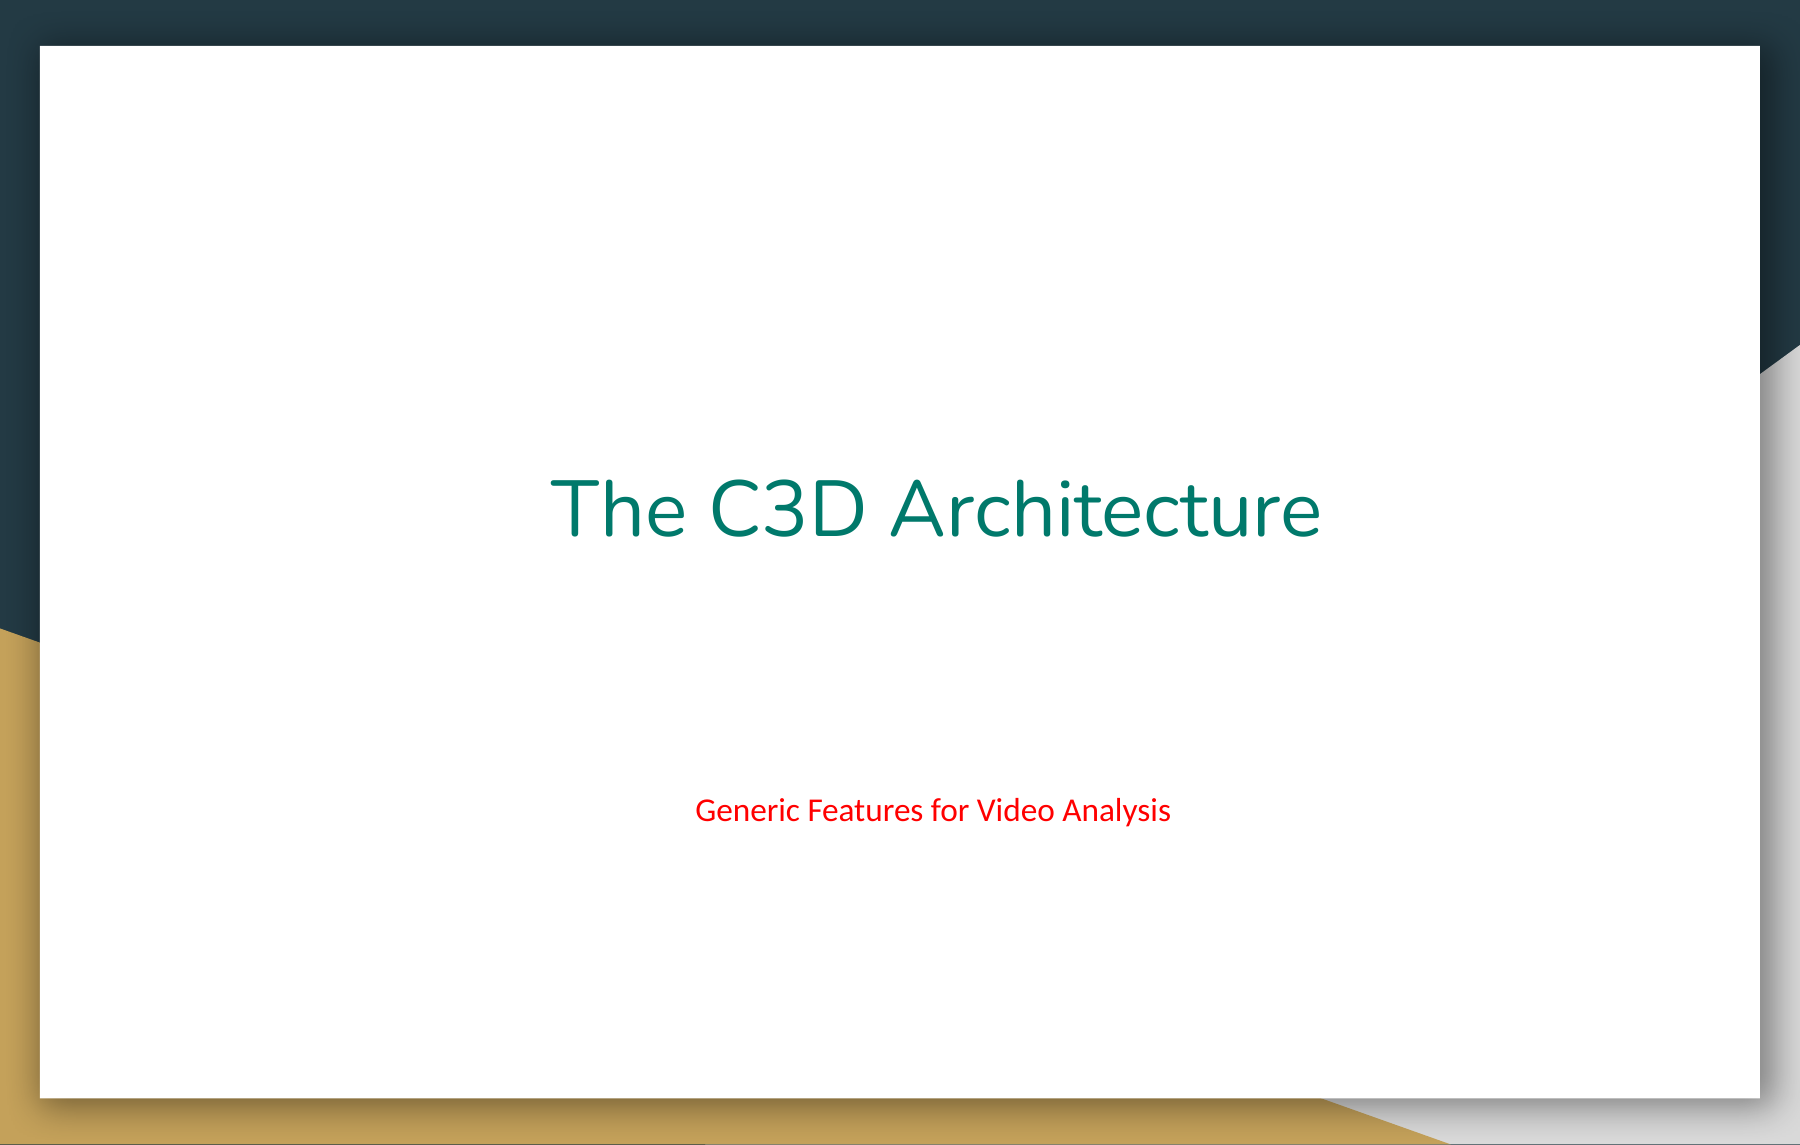

# The C3D Architecture
Generic Features for Video Analysis